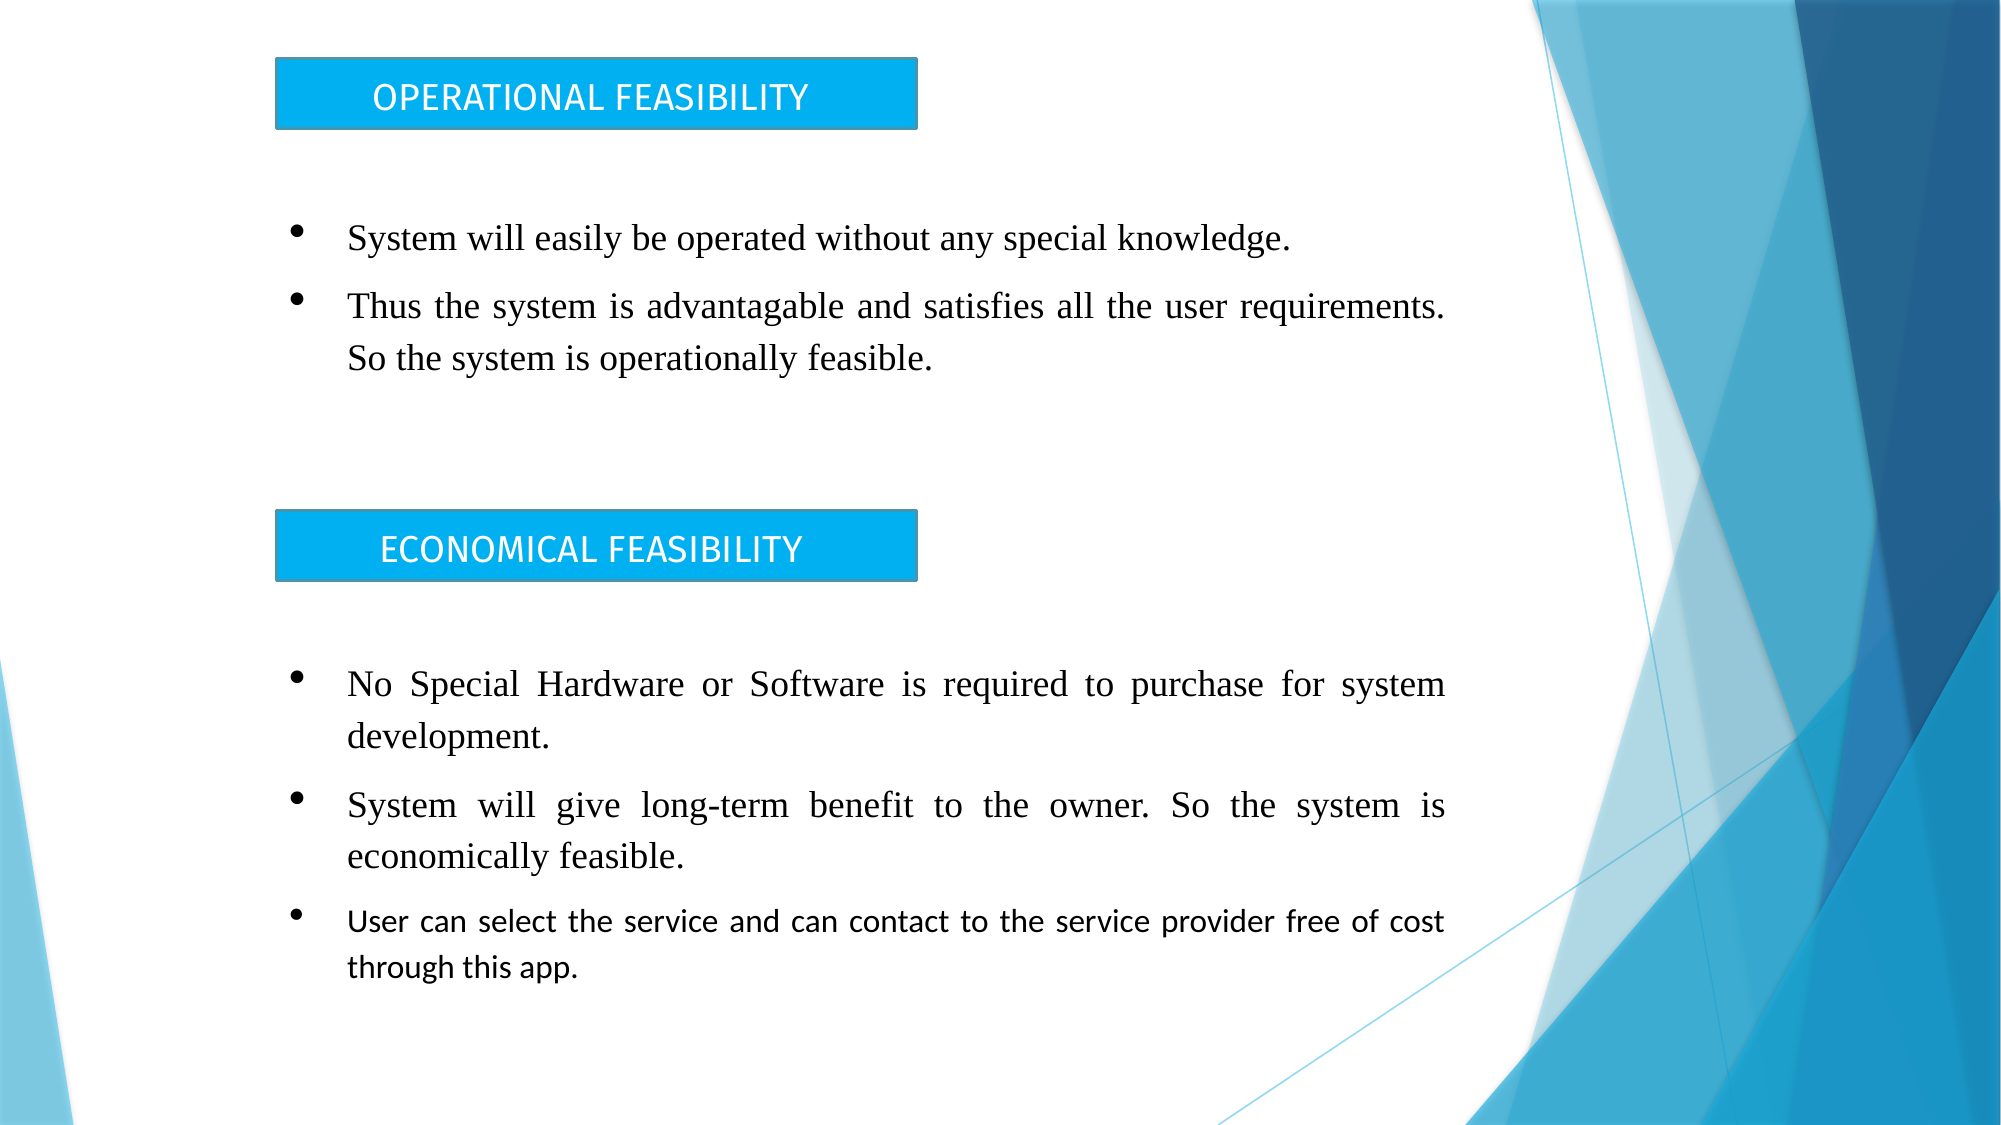

OPERATIONAL FEASIBILITY
System will easily be operated without any special knowledge.
Thus the system is advantagable and satisfies all the user requirements. So the system is operationally feasible.
ECONOMICAL FEASIBILITY
No Special Hardware or Software is required to purchase for system development.
System will give long-term benefit to the owner. So the system is economically feasible.
User can select the service and can contact to the service provider free of cost through this app.